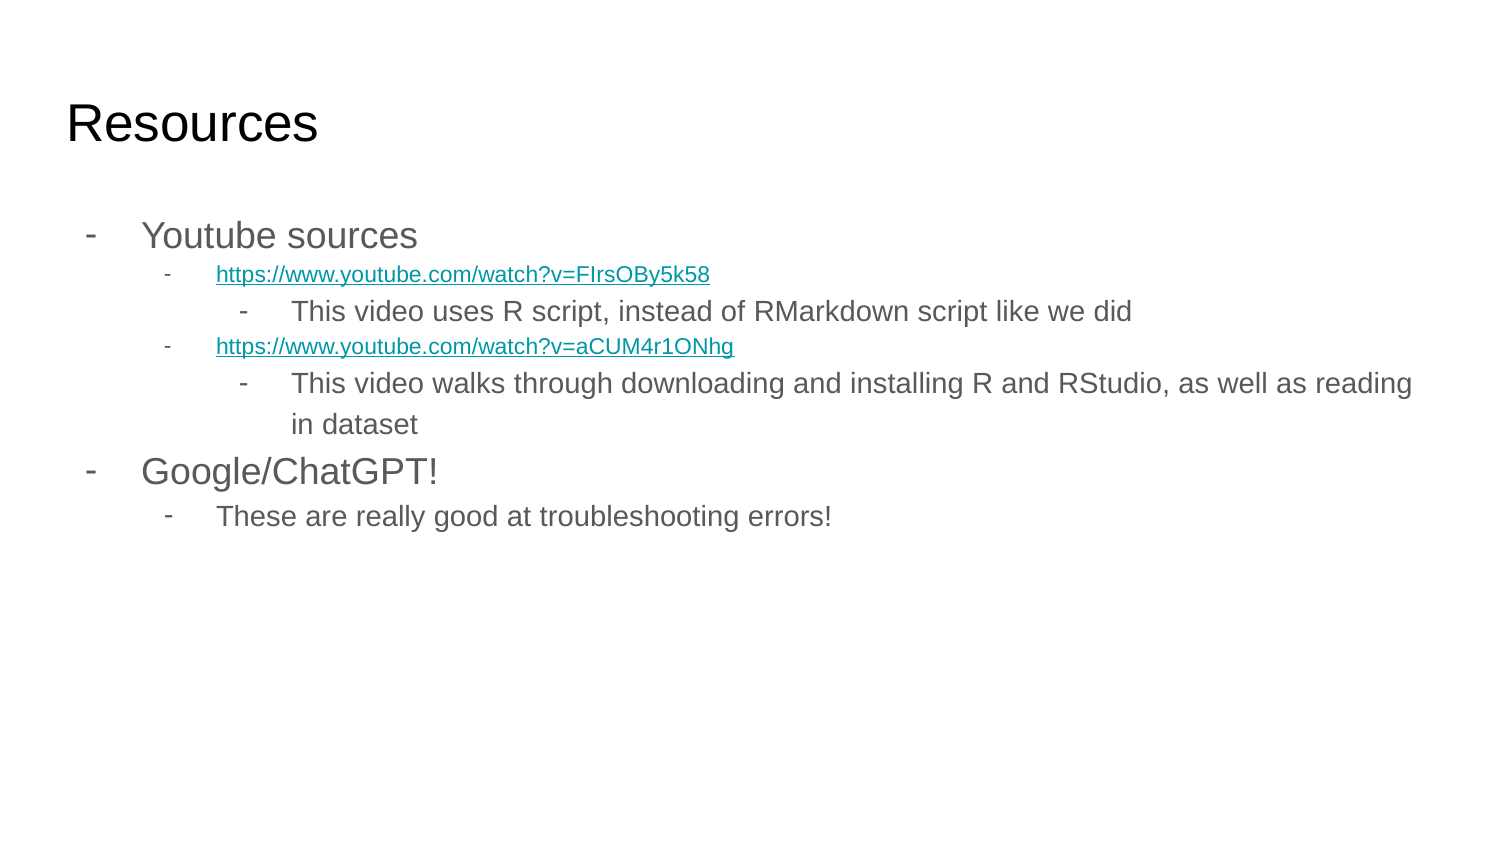

# Resources
Youtube sources
https://www.youtube.com/watch?v=FIrsOBy5k58
This video uses R script, instead of RMarkdown script like we did
https://www.youtube.com/watch?v=aCUM4r1ONhg
This video walks through downloading and installing R and RStudio, as well as reading in dataset
Google/ChatGPT!
These are really good at troubleshooting errors!